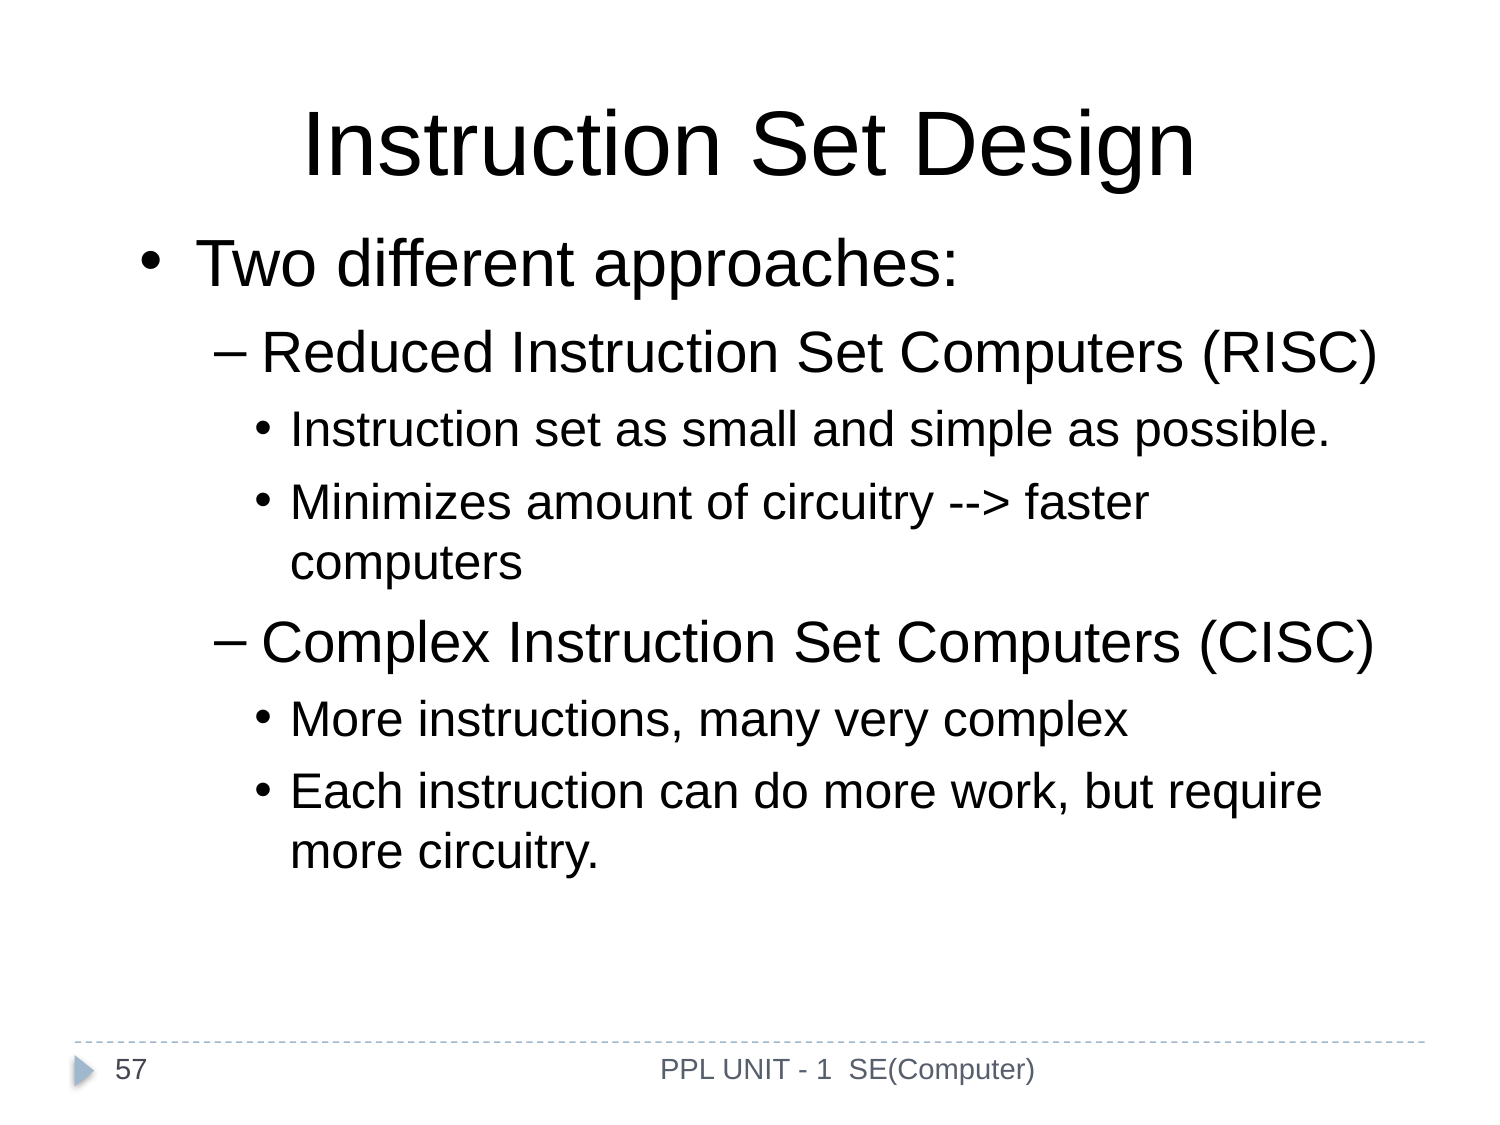

Instruction Set Design
Two different approaches:
Reduced Instruction Set Computers (RISC)
Instruction set as small and simple as possible.
Minimizes amount of circuitry --> faster computers
Complex Instruction Set Computers (CISC)
More instructions, many very complex
Each instruction can do more work, but require more circuitry.
57
PPL UNIT - 1  SE(Computer)